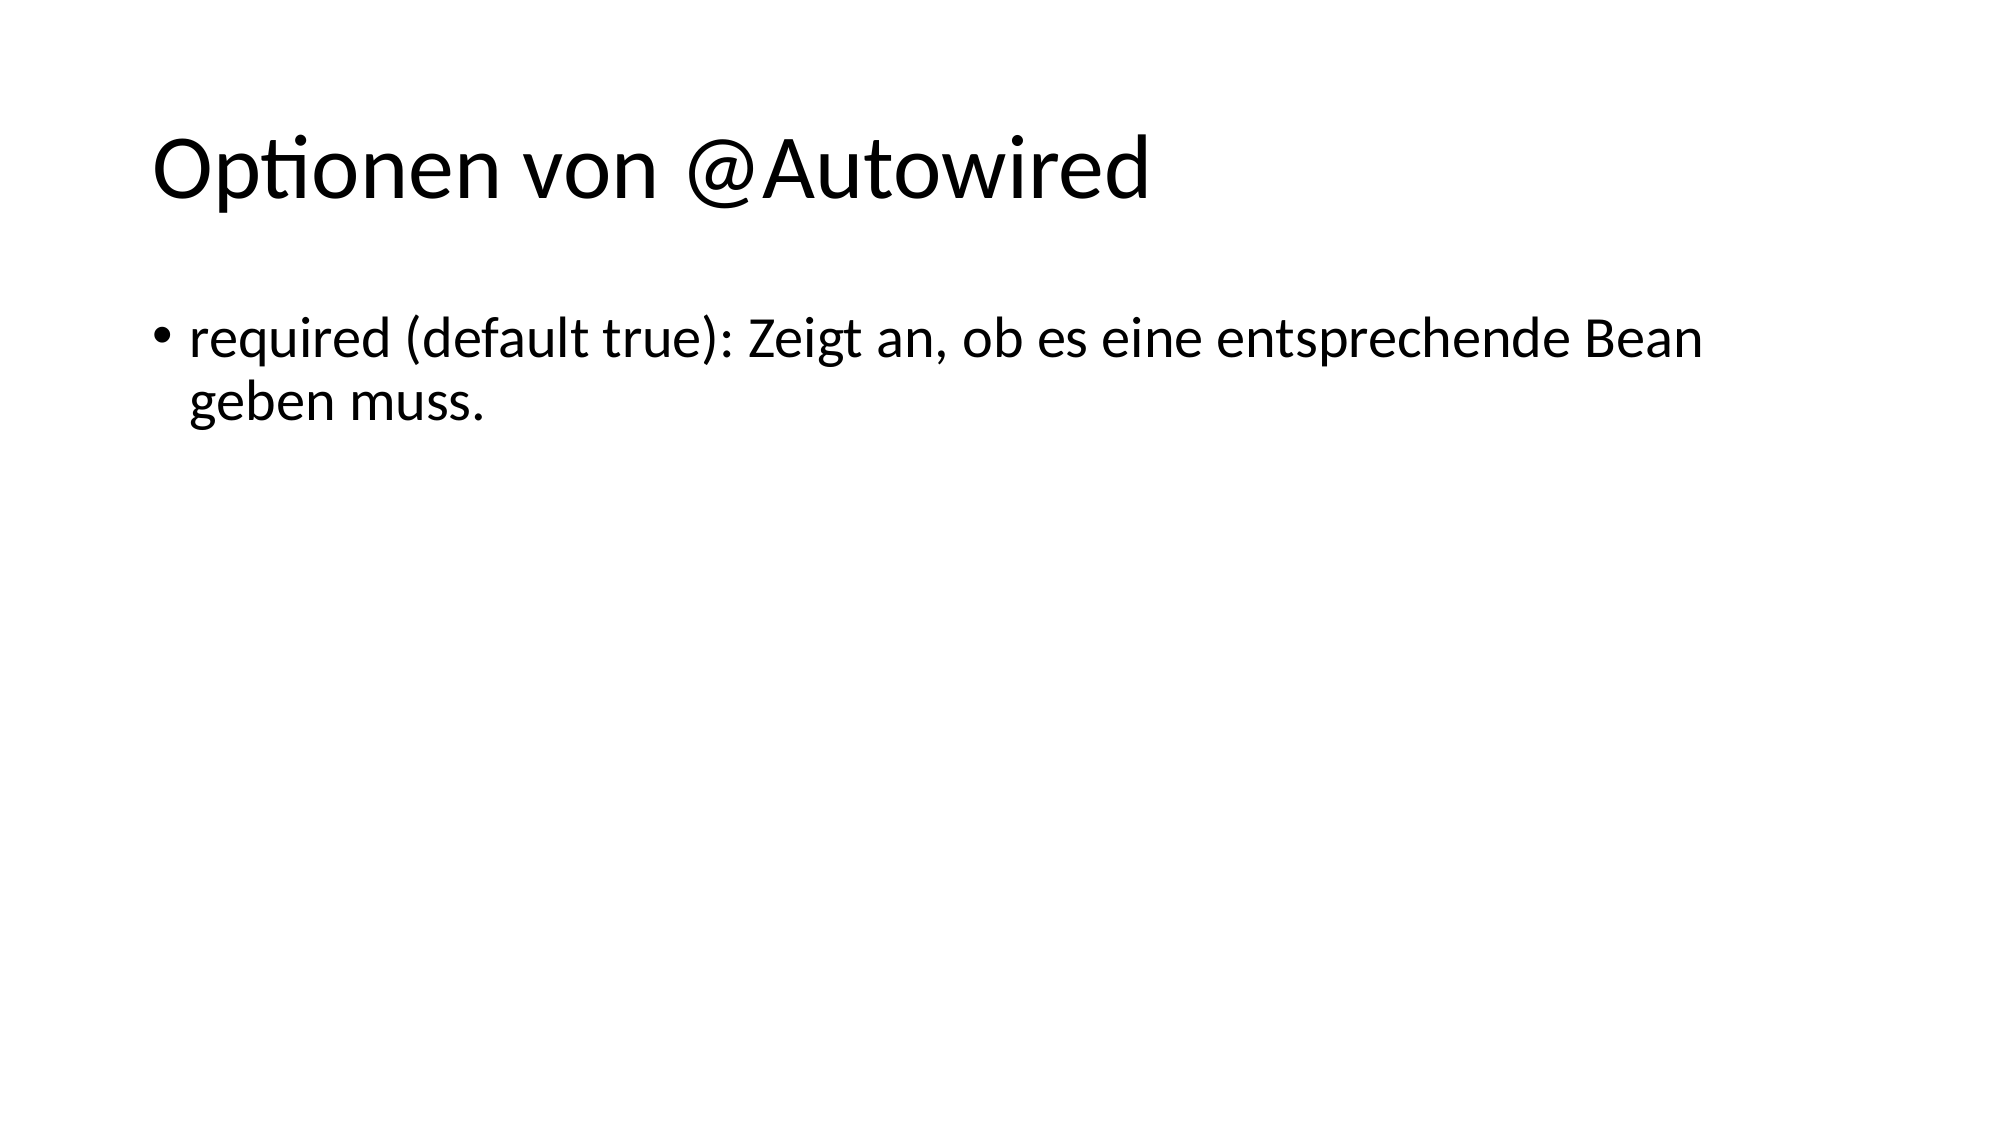

# Optionen von @Autowired
required (default true): Zeigt an, ob es eine entsprechende Bean geben muss.